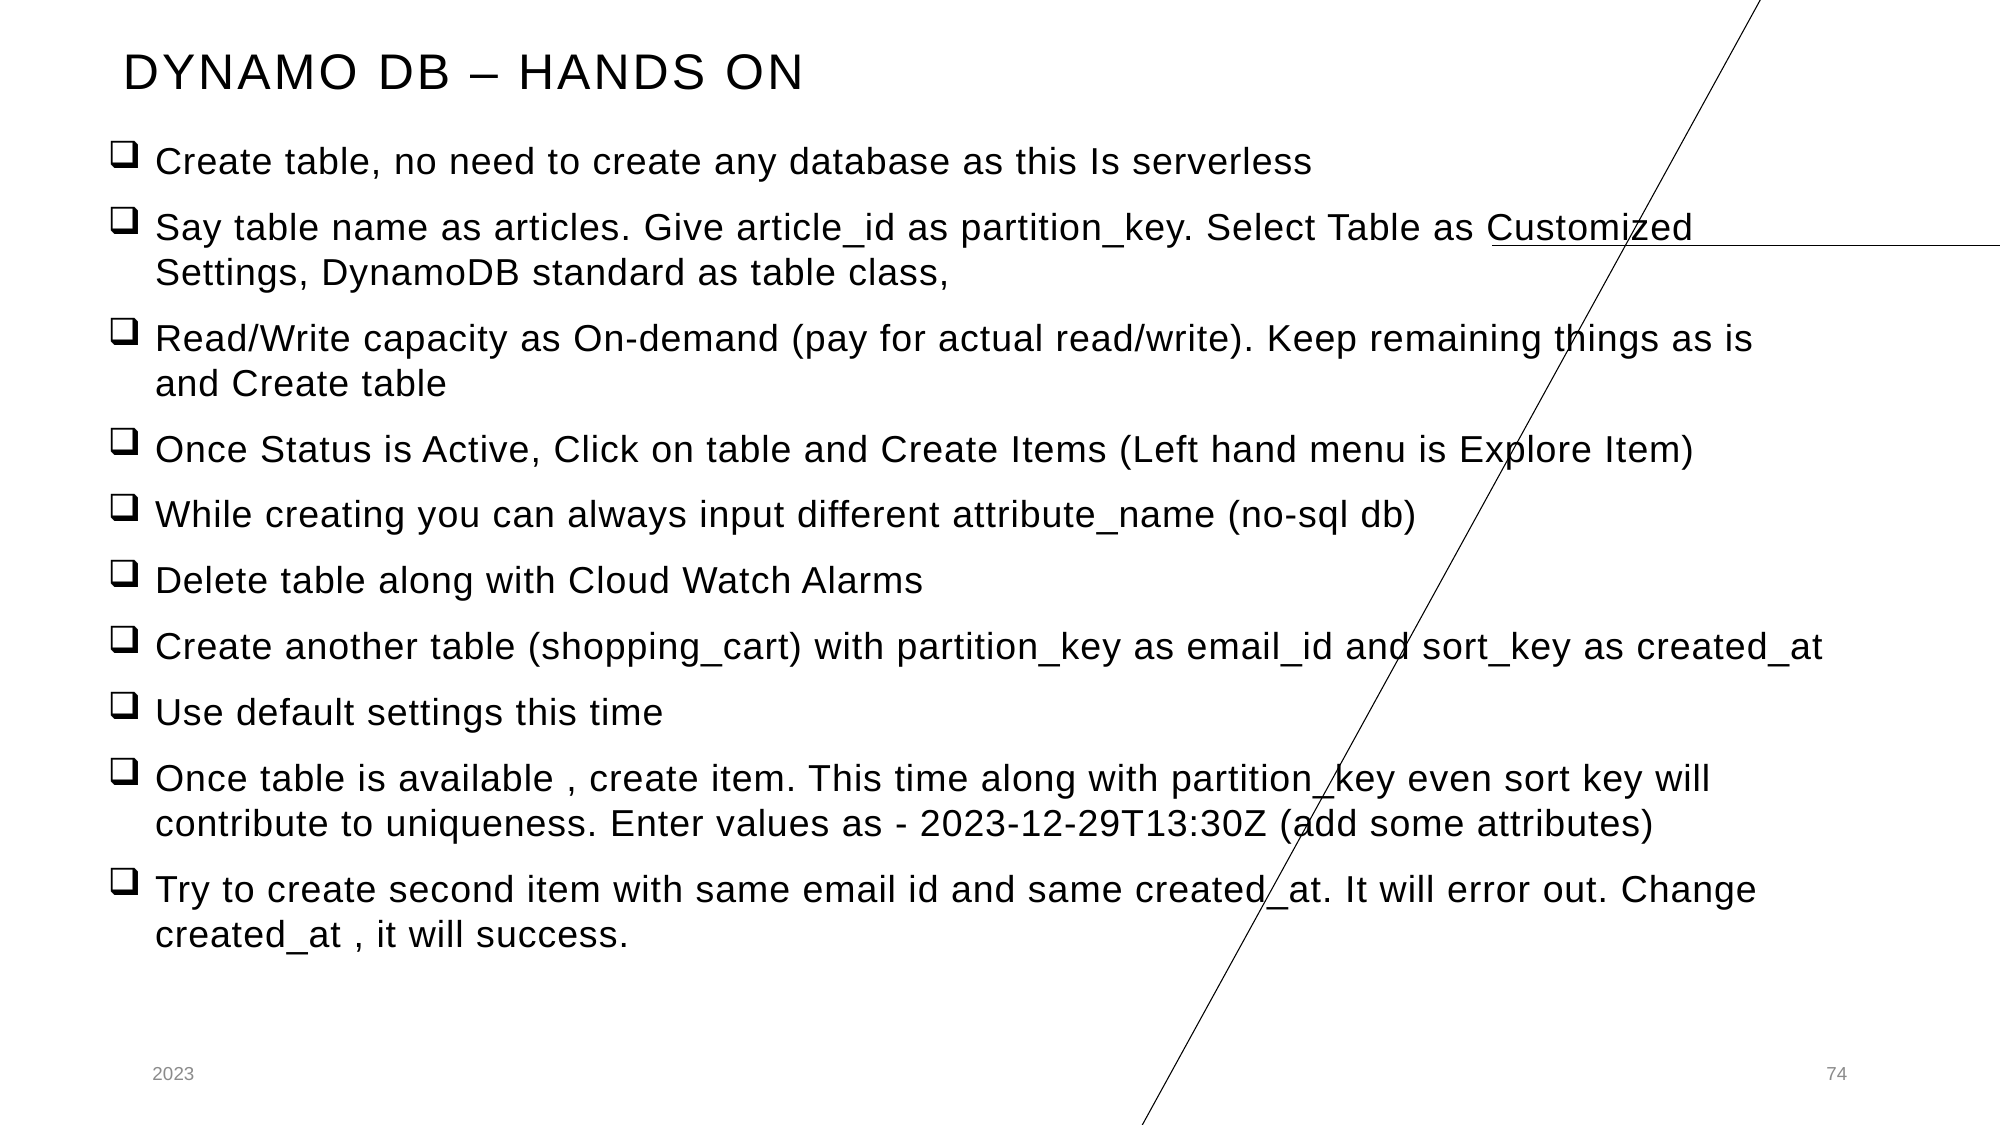

# Dynamo DB – hands on
Create table, no need to create any database as this Is serverless
Say table name as articles. Give article_id as partition_key. Select Table as Customized Settings, DynamoDB standard as table class,
Read/Write capacity as On-demand (pay for actual read/write). Keep remaining things as is and Create table
Once Status is Active, Click on table and Create Items (Left hand menu is Explore Item)
While creating you can always input different attribute_name (no-sql db)
Delete table along with Cloud Watch Alarms
Create another table (shopping_cart) with partition_key as email_id and sort_key as created_at
Use default settings this time
Once table is available , create item. This time along with partition_key even sort key will contribute to uniqueness. Enter values as - 2023-12-29T13:30Z (add some attributes)
Try to create second item with same email id and same created_at. It will error out. Change created_at , it will success.
2023
74